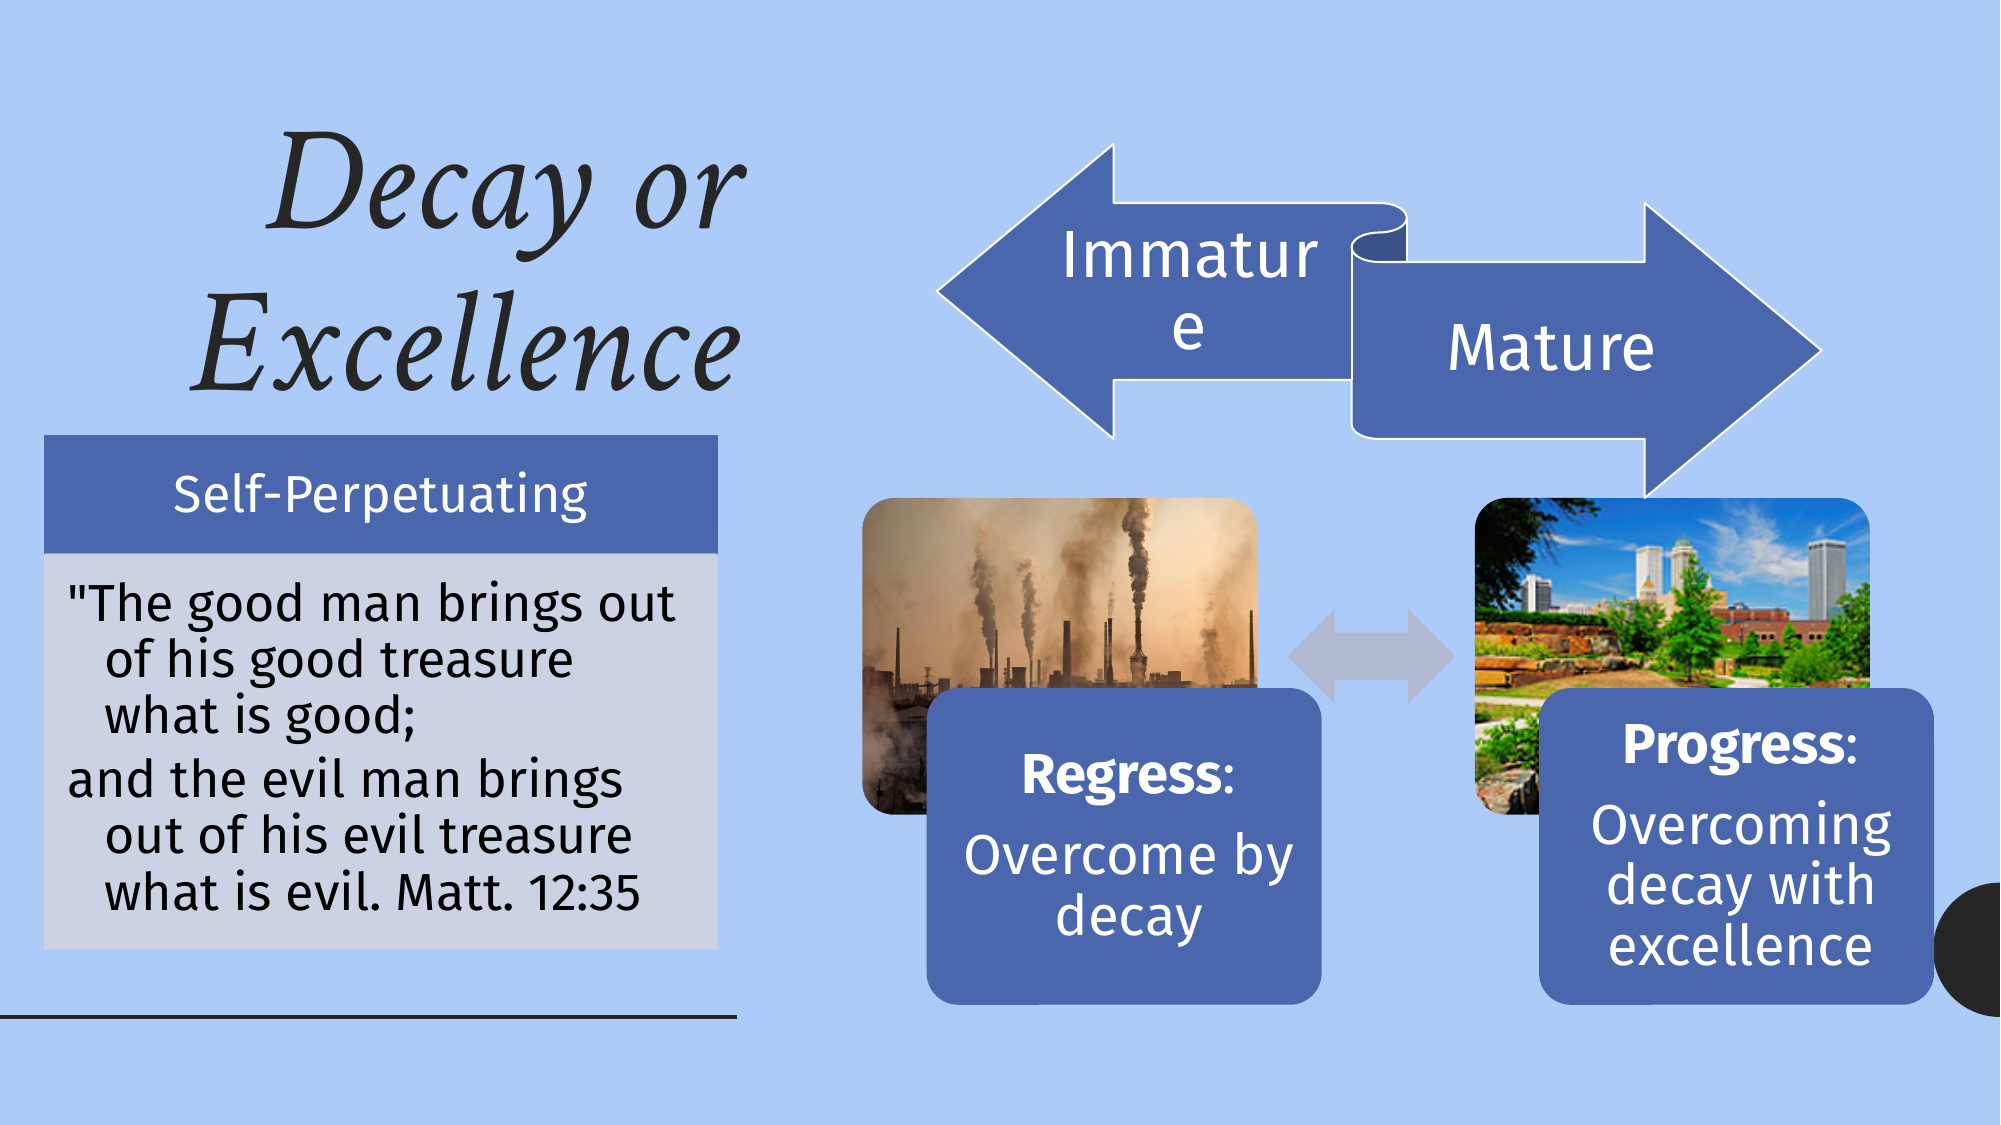

# Decay or Excellence
Immature
Mature
Self-Perpetuating
"The good man brings out of his good treasure what is good;
and the evil man brings out of his evil treasure what is evil. Matt. 12:35
Regress:
Overcome by decay

Progress:
Overcoming decay with excellence